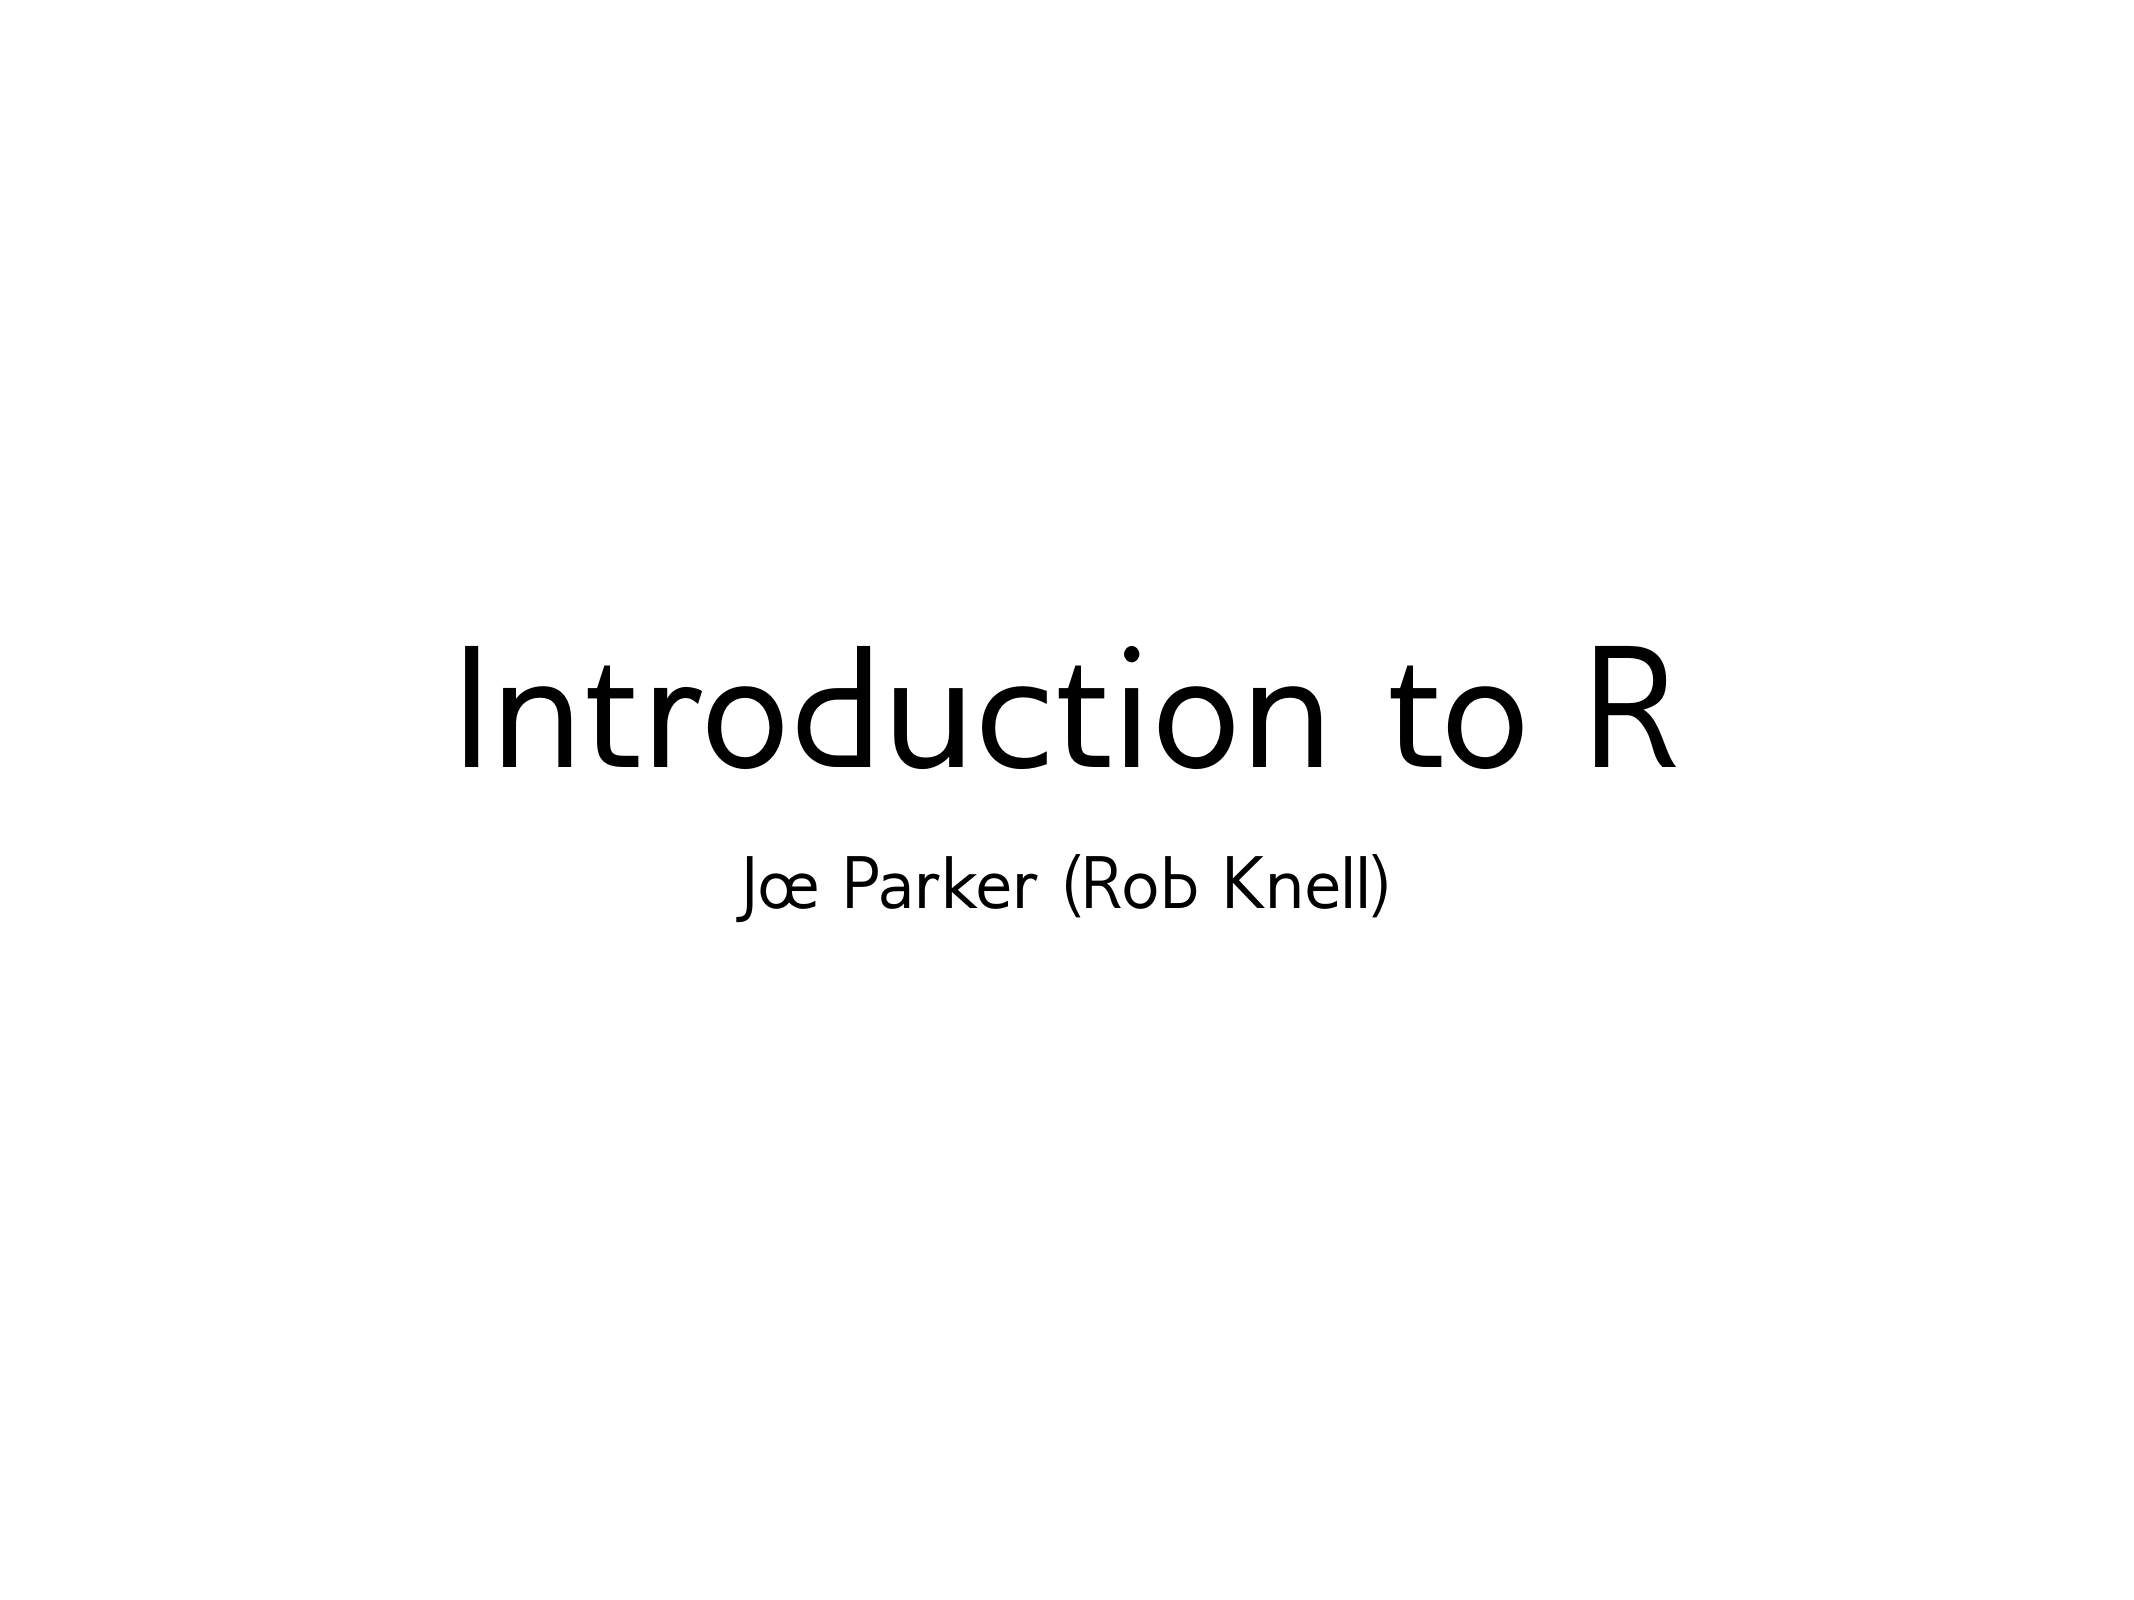

# Introduction to R
Joe Parker (Rob Knell)